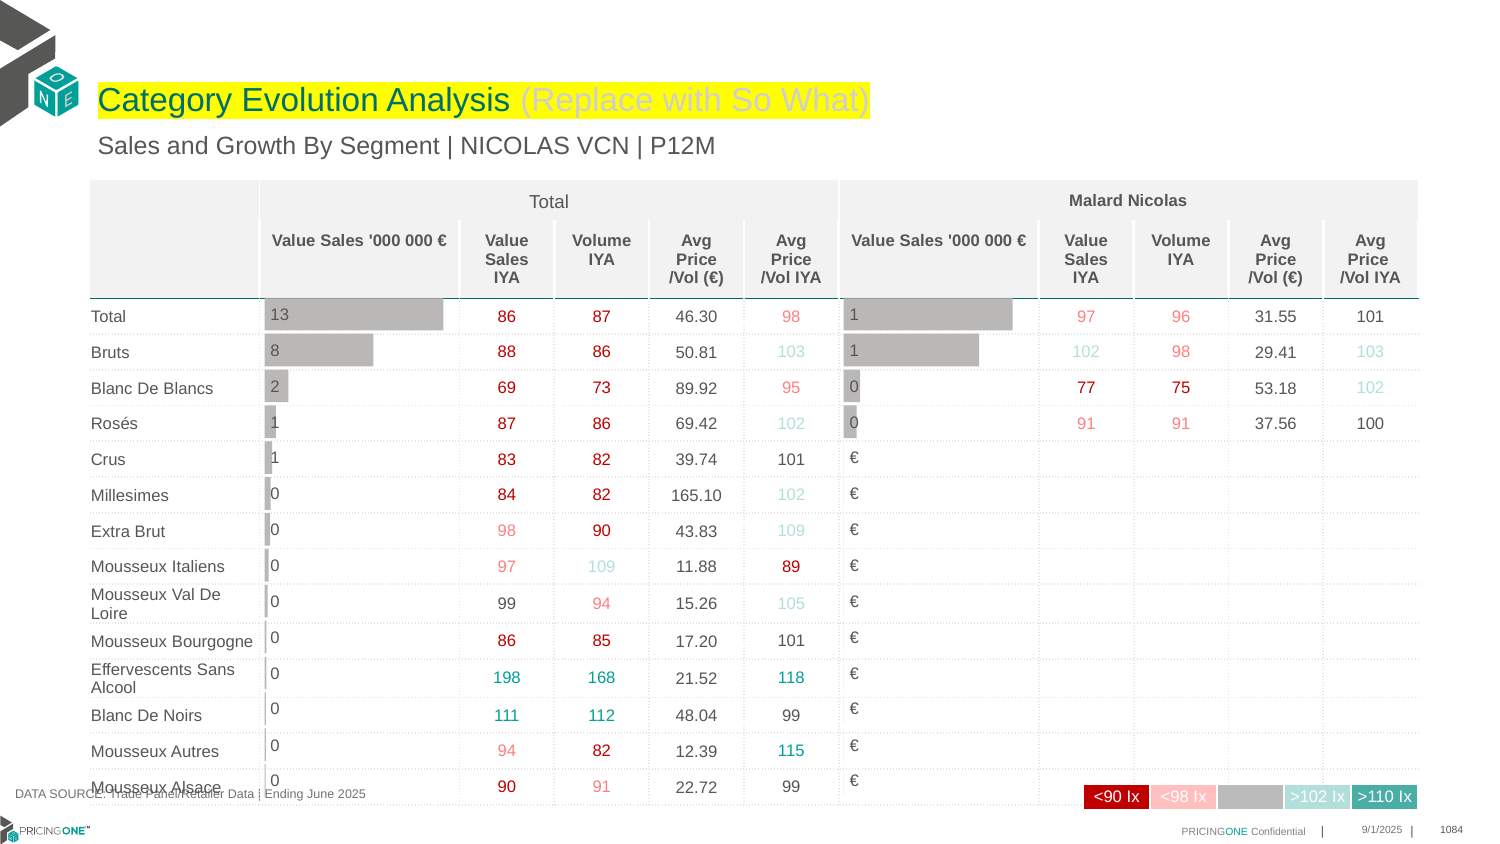

# Category Evolution Analysis (Replace with So What)
Sales and Growth By Segment | NICOLAS VCN | P12M
|  | Total |  |  |  |  | Malard Nicolas |  |  |  |  |
| --- | --- | --- | --- | --- | --- | --- | --- | --- | --- | --- |
|  | Value Sales '000 000 € | Value Sales IYA | Volume IYA | Avg Price /Vol (€) | Avg Price /Vol IYA | Value Sales '000 000 € | Value Sales IYA | Volume IYA | Avg Price /Vol (€) | Avg Price /Vol IYA |
| Total |  | 86 | 87 | 46.30 | 98 |  | 97 | 96 | 31.55 | 101 |
| Bruts |  | 88 | 86 | 50.81 | 103 |  | 102 | 98 | 29.41 | 103 |
| Blanc De Blancs |  | 69 | 73 | 89.92 | 95 |  | 77 | 75 | 53.18 | 102 |
| Rosés |  | 87 | 86 | 69.42 | 102 |  | 91 | 91 | 37.56 | 100 |
| Crus |  | 83 | 82 | 39.74 | 101 |  |  |  |  |  |
| Millesimes |  | 84 | 82 | 165.10 | 102 |  |  |  |  |  |
| Extra Brut |  | 98 | 90 | 43.83 | 109 |  |  |  |  |  |
| Mousseux Italiens |  | 97 | 109 | 11.88 | 89 |  |  |  |  |  |
| Mousseux Val De Loire |  | 99 | 94 | 15.26 | 105 |  |  |  |  |  |
| Mousseux Bourgogne |  | 86 | 85 | 17.20 | 101 |  |  |  |  |  |
| Effervescents Sans Alcool |  | 198 | 168 | 21.52 | 118 |  |  |  |  |  |
| Blanc De Noirs |  | 111 | 112 | 48.04 | 99 |  |  |  |  |  |
| Mousseux Autres |  | 94 | 82 | 12.39 | 115 |  |  |  |  |  |
| Mousseux Alsace |  | 90 | 91 | 22.72 | 99 |  |  |  |  |  |

### Chart

| Category | Value Sales |
|---|---|
| Grand | 1.245017 |
| Bruts | 0.999807 |
| Blanc De Blancs | 0.121406 |
| Rosés | 0.095729 |
| Crus | 0.0 |
| Millesimes | 0.0 |
| Extra Brut | 0.0 |
| Mousseux Italiens | 0.0 |
| Mousseux Val De Loire | 0.0 |
| Mousseux Bourgogne | 0.0 |
| Effervescents Sans Alcool | 0.0 |
| Blanc De Noirs | 0.0 |
| Mousseux Autres | 0.0 |
| Mousseux Alsace | 0.0 |

### Chart

| Category | Value Sales |
|---|---|
| Grand | 13.197107 |
| Bruts | 8.038493 |
| Blanc De Blancs | 1.756592 |
| Rosés | 0.840102 |
| Crus | 0.55233 |
| Millesimes | 0.447268 |
| Extra Brut | 0.415783 |
| Mousseux Italiens | 0.301448 |
| Mousseux Val De Loire | 0.221259 |
| Mousseux Bourgogne | 0.127831 |
| Effervescents Sans Alcool | 0.127665 |
| Blanc De Noirs | 0.100836 |
| Mousseux Autres | 0.095315 |
| Mousseux Alsace | 0.076299 |
DATA SOURCE: Trade Panel/Retailer Data | Ending June 2025
| <90 Ix | <98 Ix |  | >102 Ix | >110 Ix |
| --- | --- | --- | --- | --- |

9/1/2025
1084